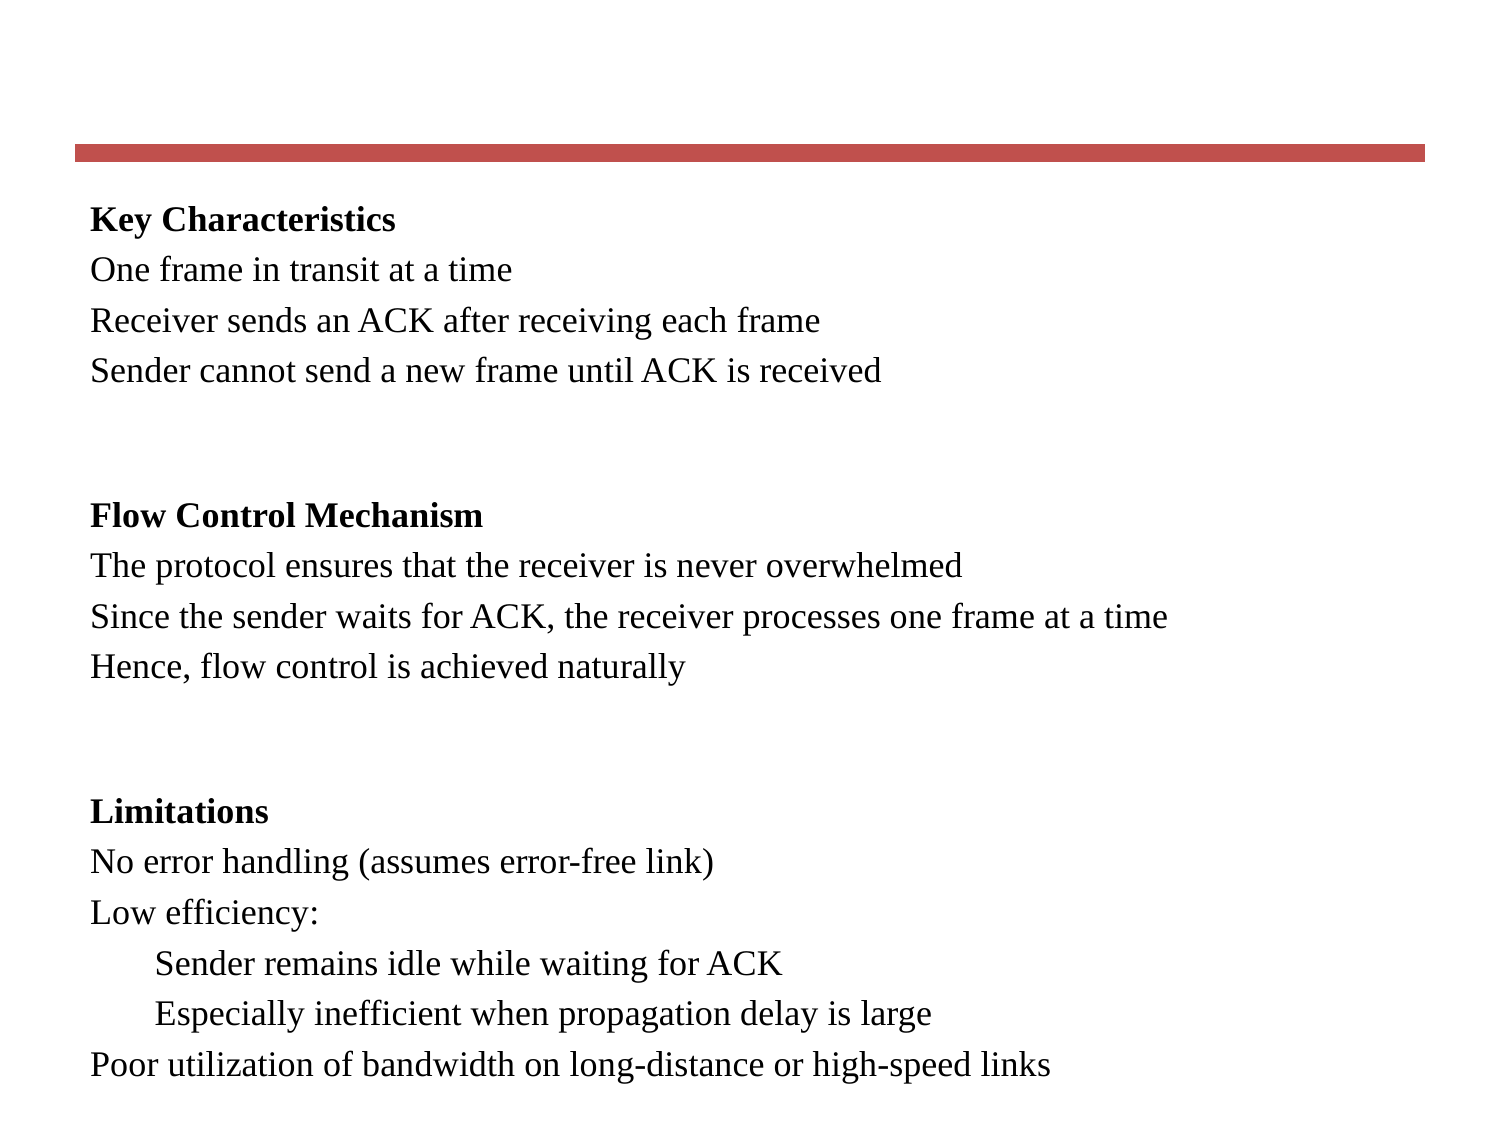

#
Key Characteristics
One frame in transit at a time
Receiver sends an ACK after receiving each frame
Sender cannot send a new frame until ACK is received

Flow Control Mechanism
The protocol ensures that the receiver is never overwhelmed
Since the sender waits for ACK, the receiver processes one frame at a time
Hence, flow control is achieved naturally

Limitations
No error handling (assumes error-free link)
Low efficiency:
Sender remains idle while waiting for ACK
Especially inefficient when propagation delay is large
Poor utilization of bandwidth on long-distance or high-speed links